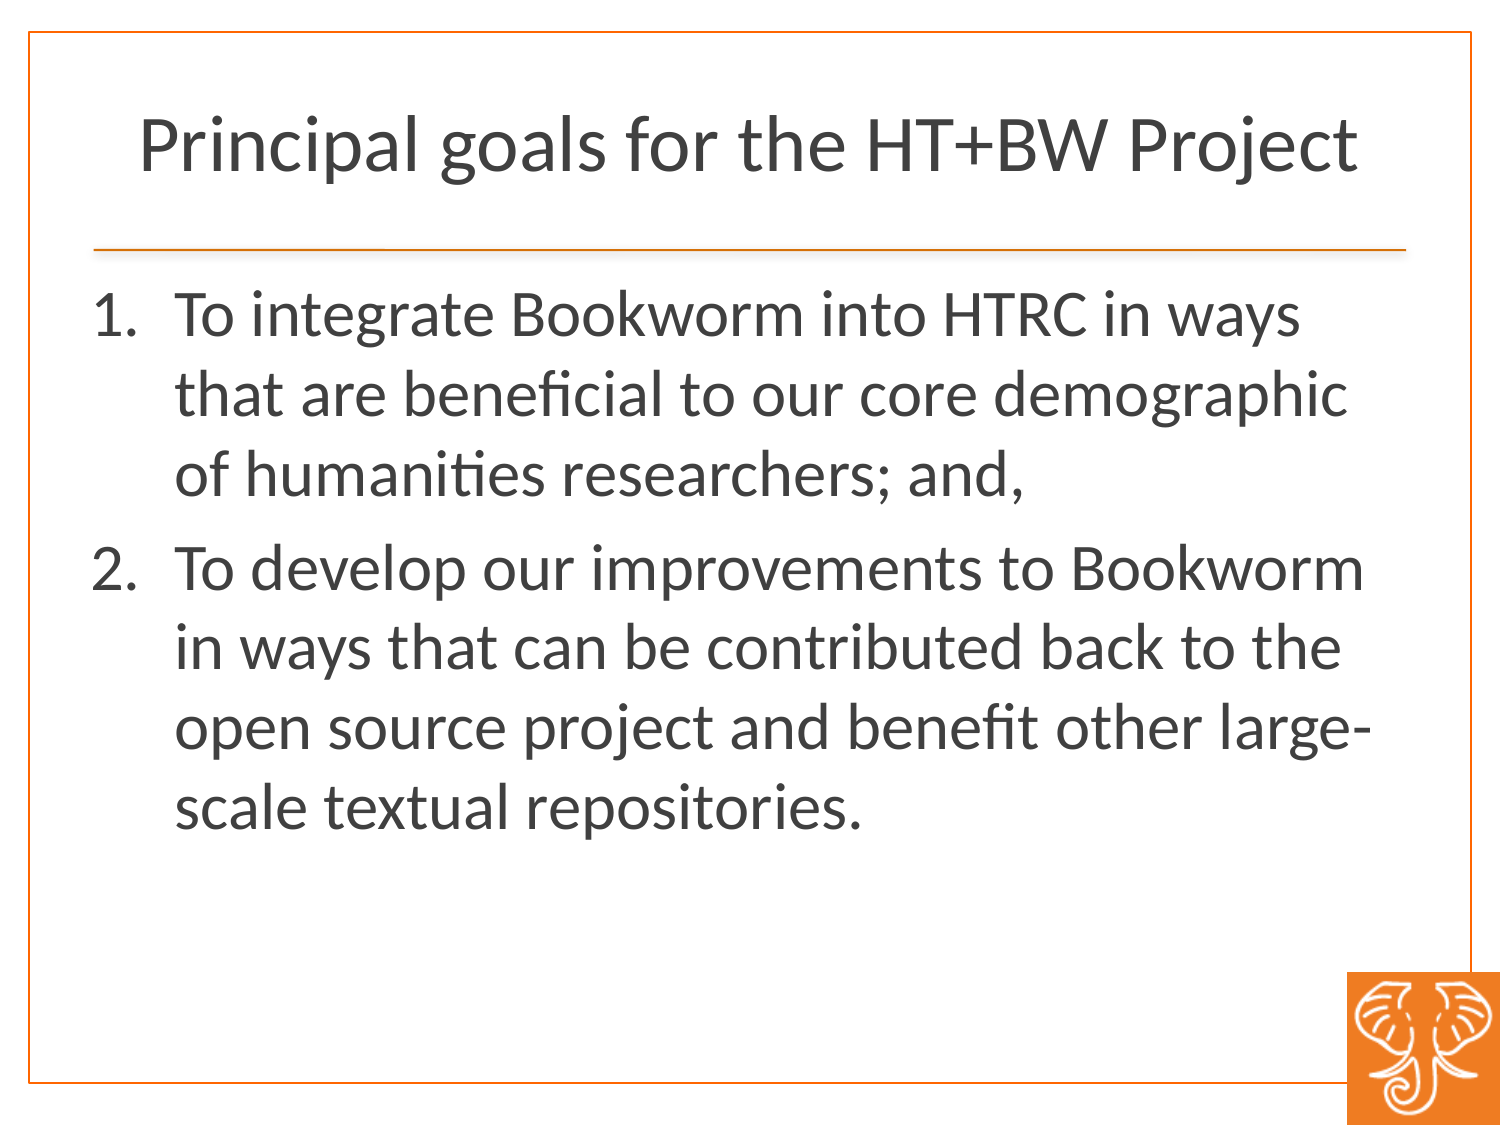

# Principal goals for the HT+BW Project
To integrate Bookworm into HTRC in ways that are beneficial to our core demographic of humanities researchers; and,
To develop our improvements to Bookworm in ways that can be contributed back to the open source project and benefit other large-scale textual repositories.